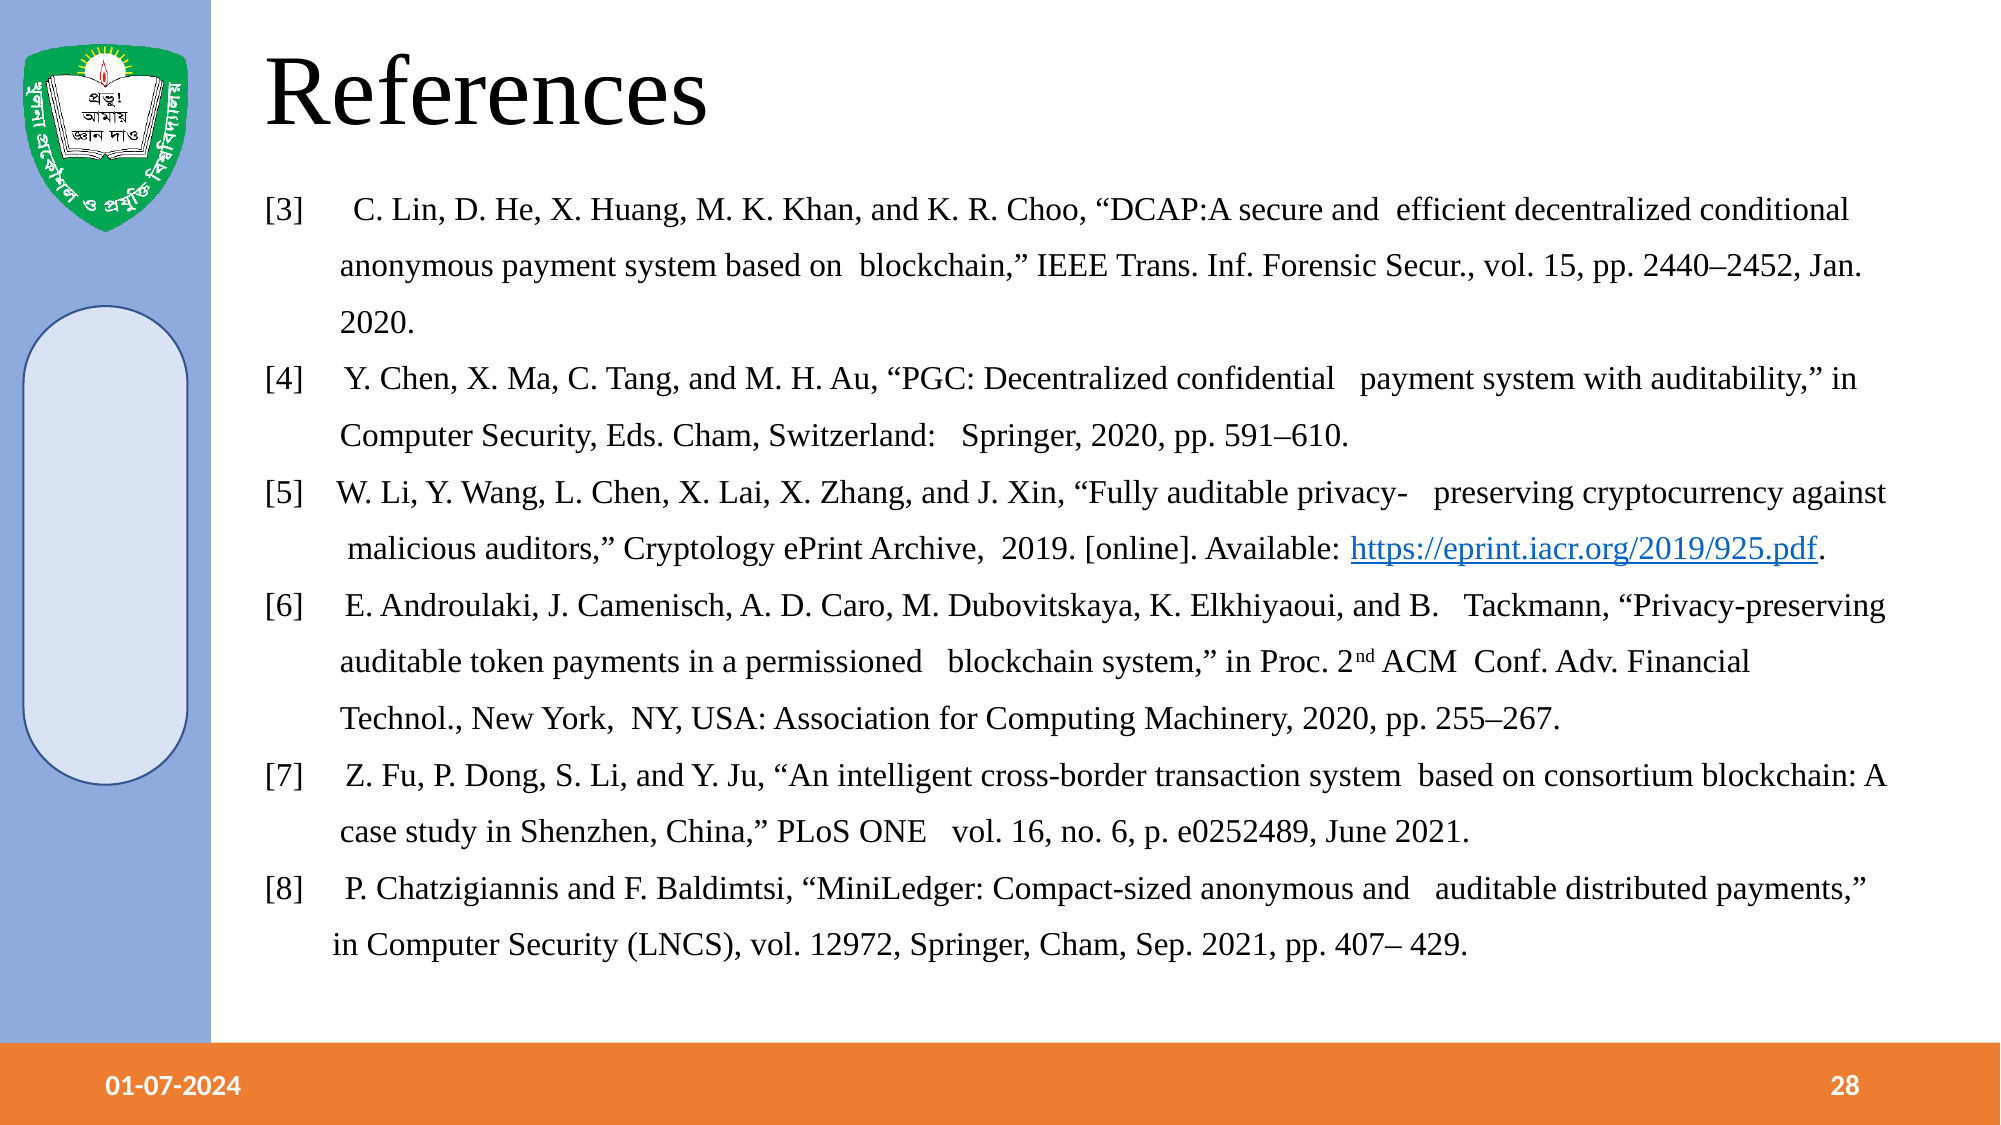

# References
[3]      C. Lin, D. He, X. Huang, M. K. Khan, and K. R. Choo, “DCAP:A secure and  efficient decentralized conditional
          anonymous payment system based on  blockchain,” IEEE Trans. Inf. Forensic Secur., vol. 15, pp. 2440–2452, Jan.
          2020.
[4]     Y. Chen, X. Ma, C. Tang, and M. H. Au, “PGC: Decentralized confidential   payment system with auditability,” in
          Computer Security, Eds. Cham, Switzerland:   Springer, 2020, pp. 591–610.
[5]    W. Li, Y. Wang, L. Chen, X. Lai, X. Zhang, and J. Xin, “Fully auditable privacy-   preserving cryptocurrency against
          malicious auditors,” Cryptology ePrint Archive,  2019. [online]. Available: https://eprint.iacr.org/2019/925.pdf.
[6]     E. Androulaki, J. Camenisch, A. D. Caro, M. Dubovitskaya, K. Elkhiyaoui, and B.   Tackmann, “Privacy-preserving
          auditable token payments in a permissioned   blockchain system,” in Proc. 2nd ACM  Conf. Adv. Financial
          Technol., New York,  NY, USA: Association for Computing Machinery, 2020, pp. 255–267.
[7]     Z. Fu, P. Dong, S. Li, and Y. Ju, “An intelligent cross-border transaction system  based on consortium blockchain: A
          case study in Shenzhen, China,” PLoS ONE   vol. 16, no. 6, p. e0252489, June 2021.
[8]     P. Chatzigiannis and F. Baldimtsi, “MiniLedger: Compact-sized anonymous and   auditable distributed payments,”
         in Computer Security (LNCS), vol. 12972, Springer, Cham, Sep. 2021, pp. 407– 429.